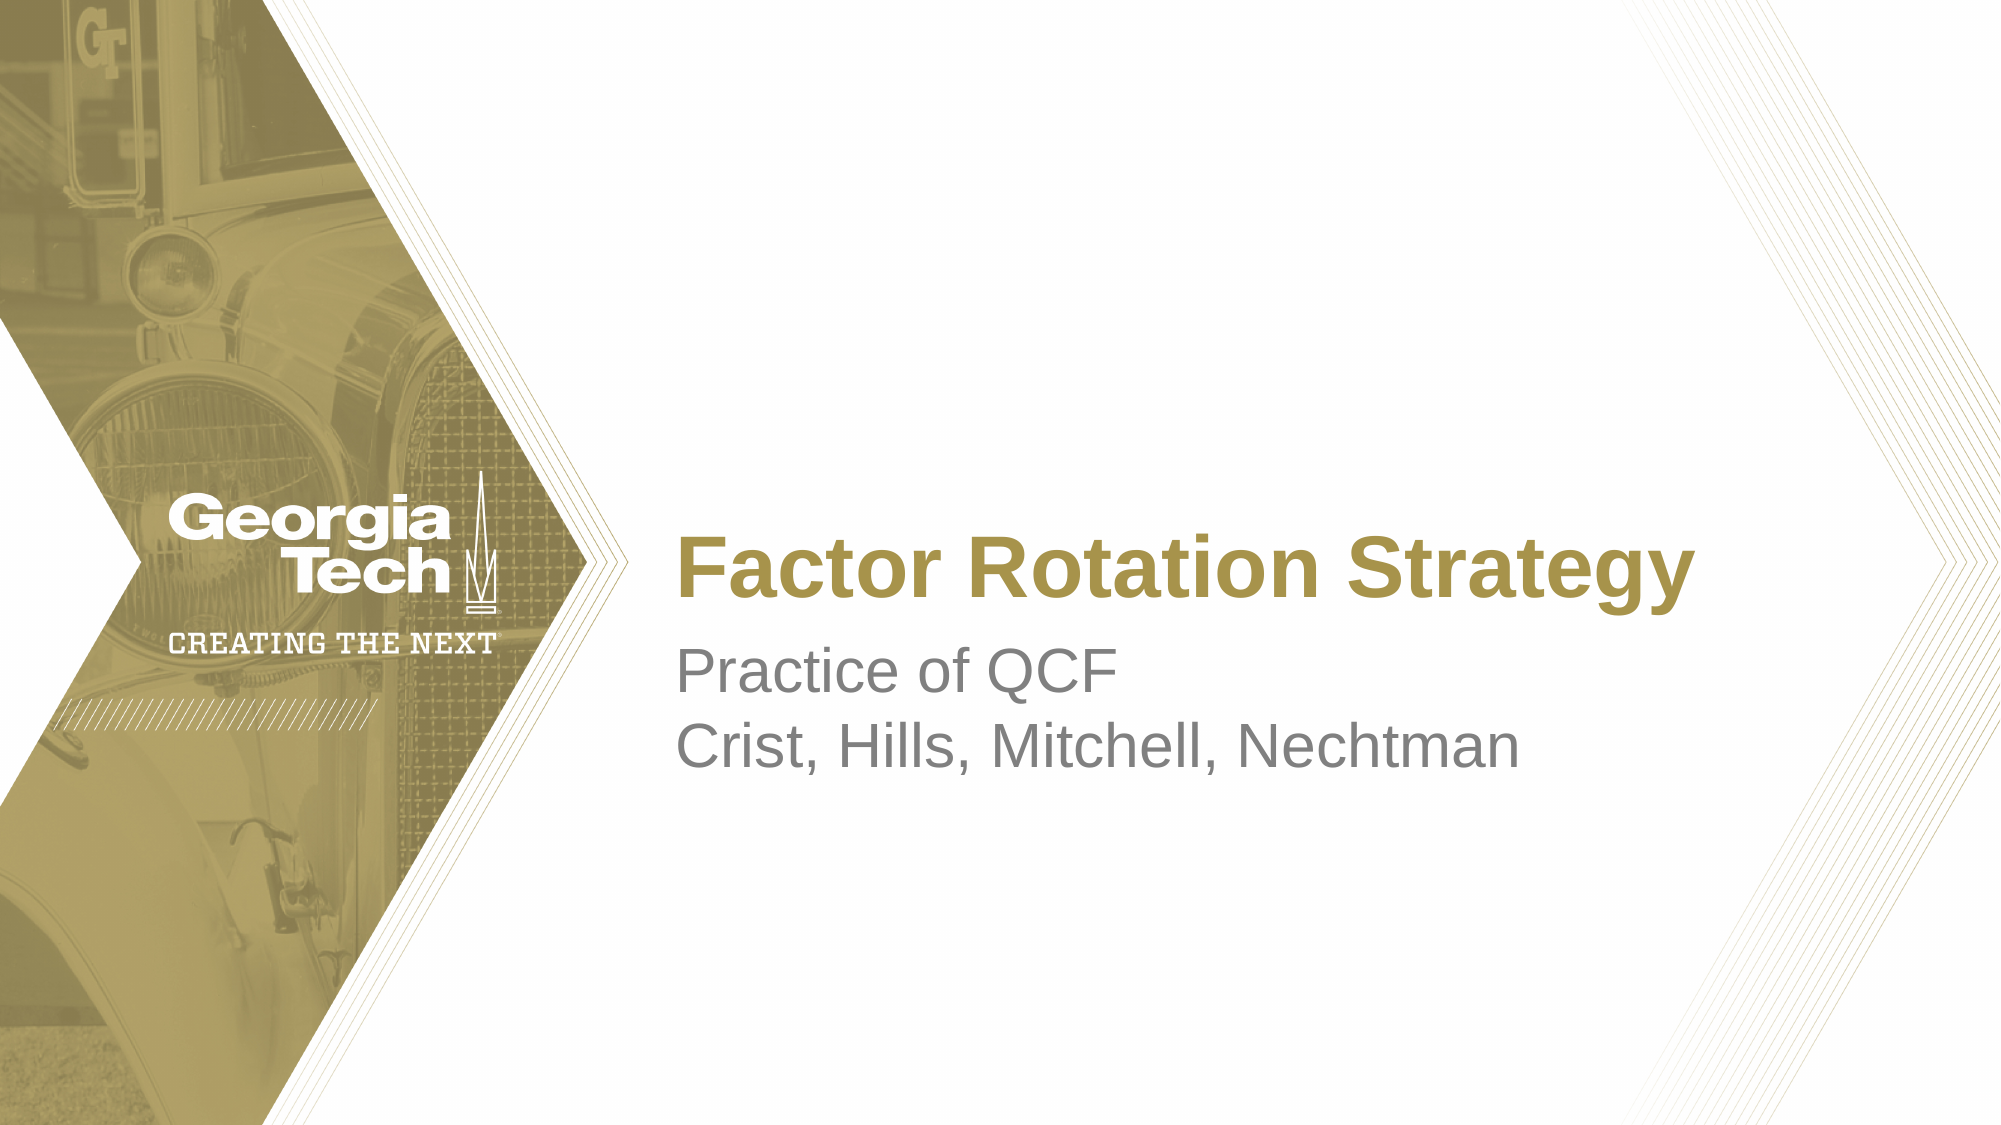

# Factor Rotation Strategy
Practice of QCF
Crist, Hills, Mitchell, Nechtman